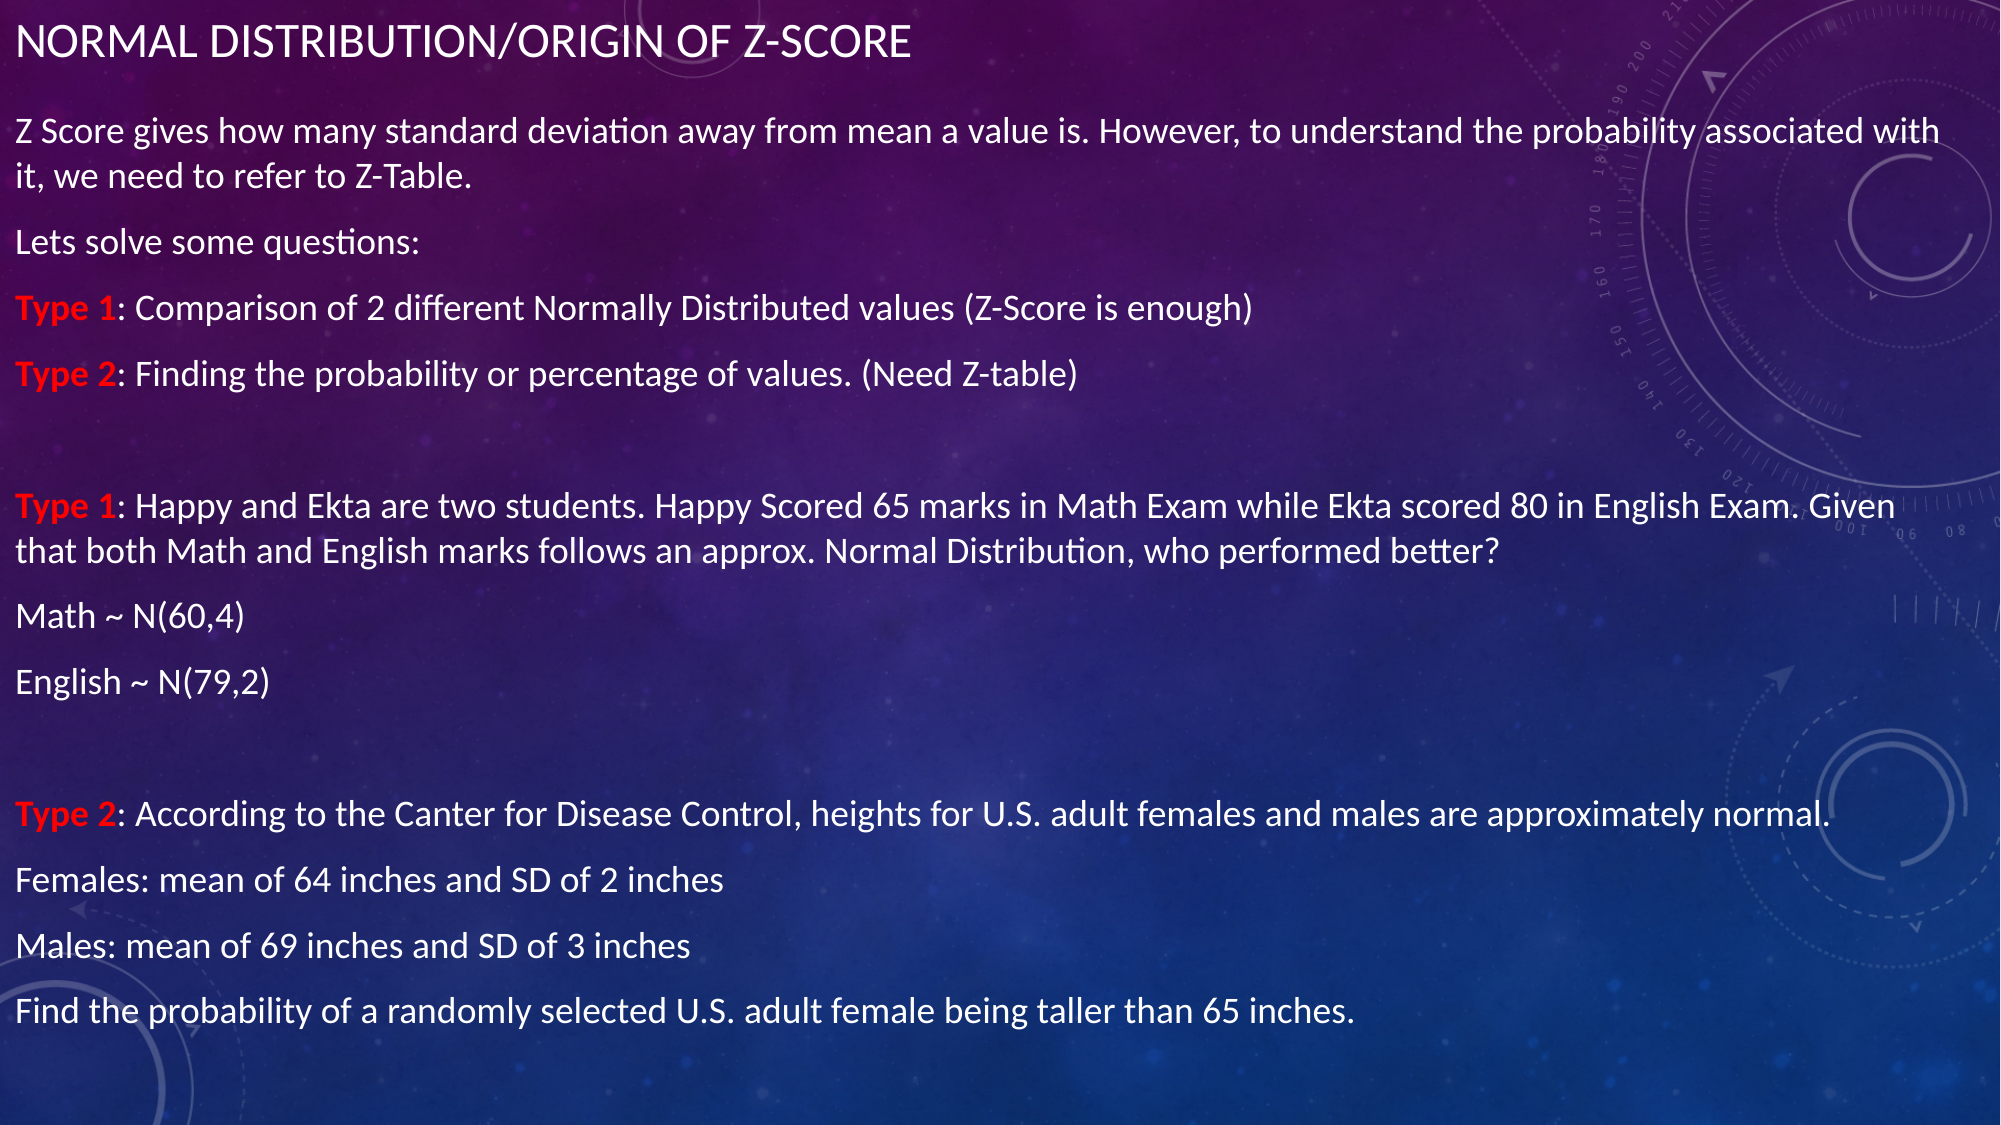

# Normal Distribution/Origin of z-score
Z Score gives how many standard deviation away from mean a value is. However, to understand the probability associated with it, we need to refer to Z-Table.
Lets solve some questions:
Type 1: Comparison of 2 different Normally Distributed values (Z-Score is enough)
Type 2: Finding the probability or percentage of values. (Need Z-table)

Type 1: Happy and Ekta are two students. Happy Scored 65 marks in Math Exam while Ekta scored 80 in English Exam. Given that both Math and English marks follows an approx. Normal Distribution, who performed better?
Math ~ N(60,4)
English ~ N(79,2)

Type 2: According to the Canter for Disease Control, heights for U.S. adult females and males are approximately normal.
Females: mean of 64 inches and SD of 2 inches
Males: mean of 69 inches and SD of 3 inches
Find the probability of a randomly selected U.S. adult female being taller than 65 inches.